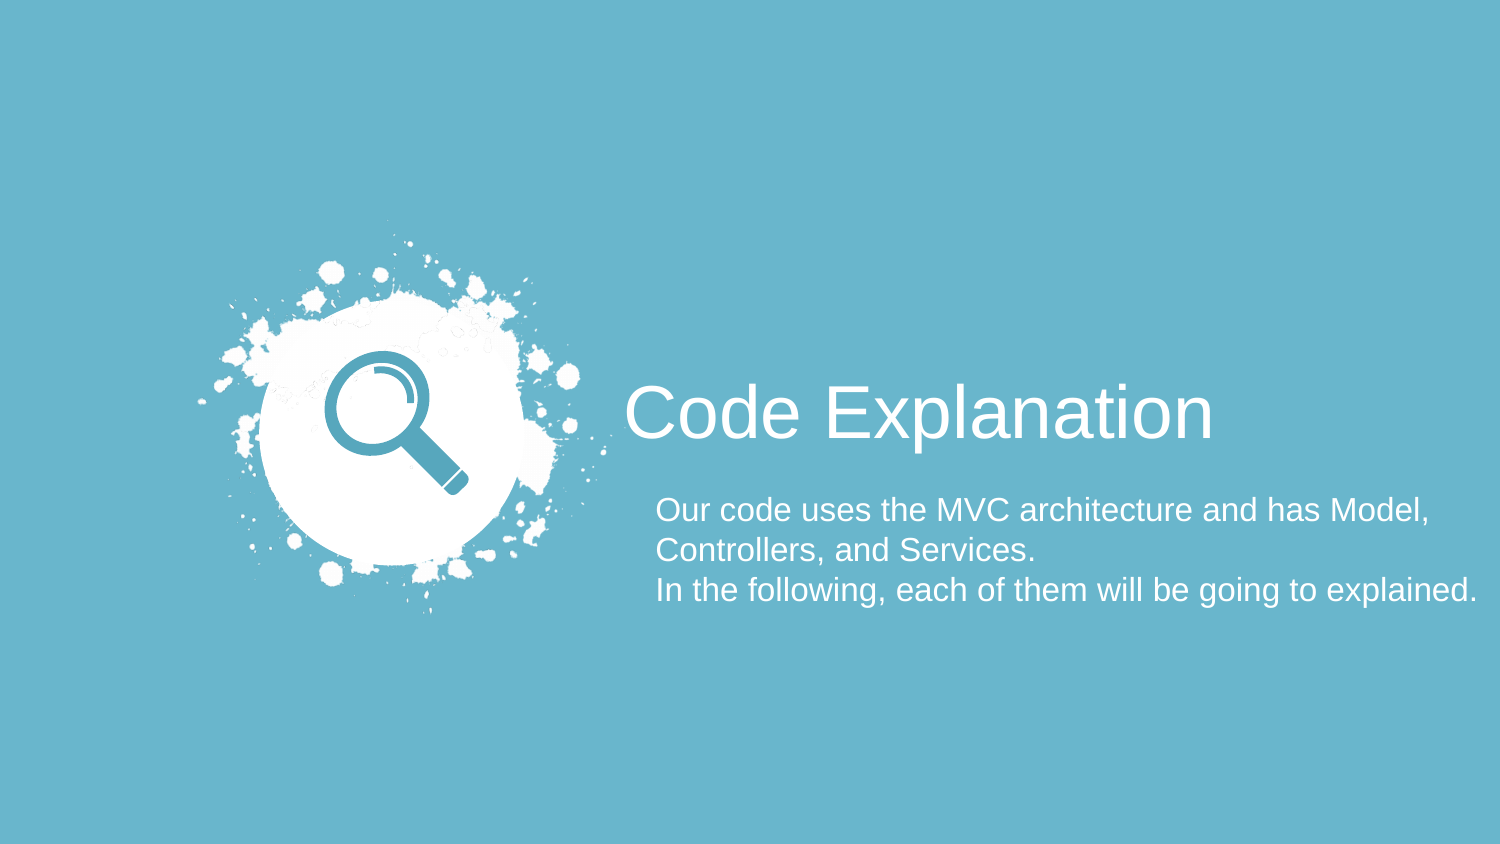

Code Explanation
Our code uses the MVC architecture and has Model,
Controllers, and Services.
In the following, each of them will be going to explained.